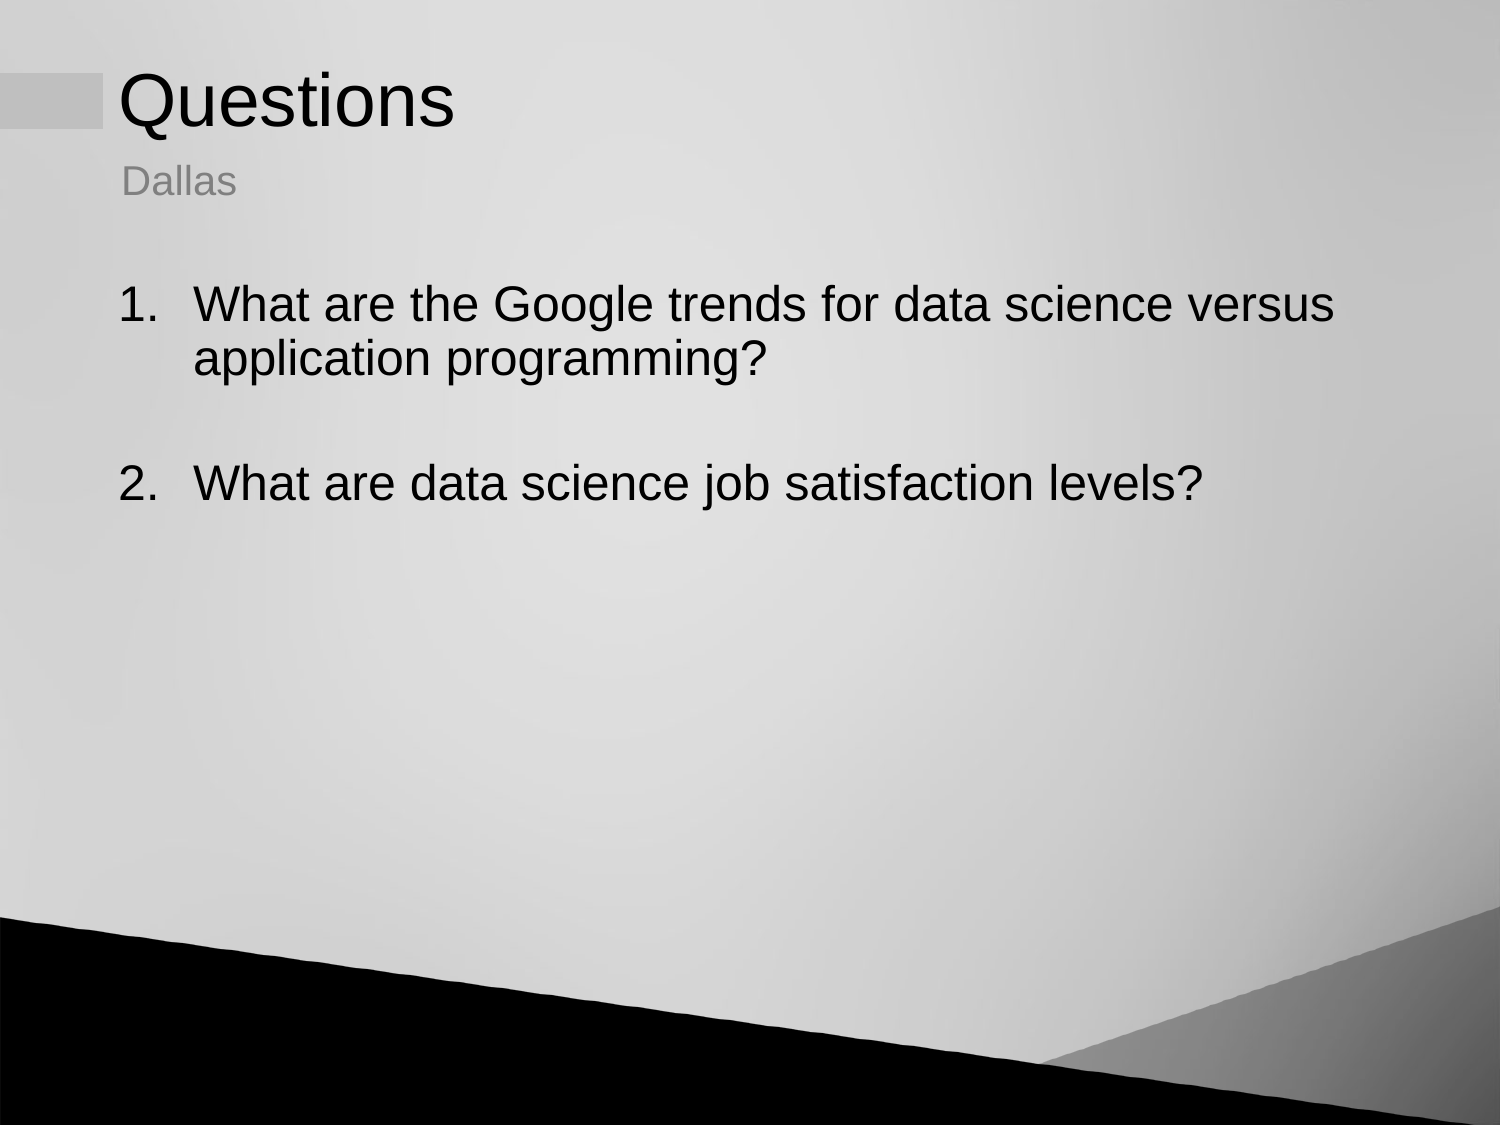

# Questions
Dallas
What are the Google trends for data science versus application programming?
What are data science job satisfaction levels?